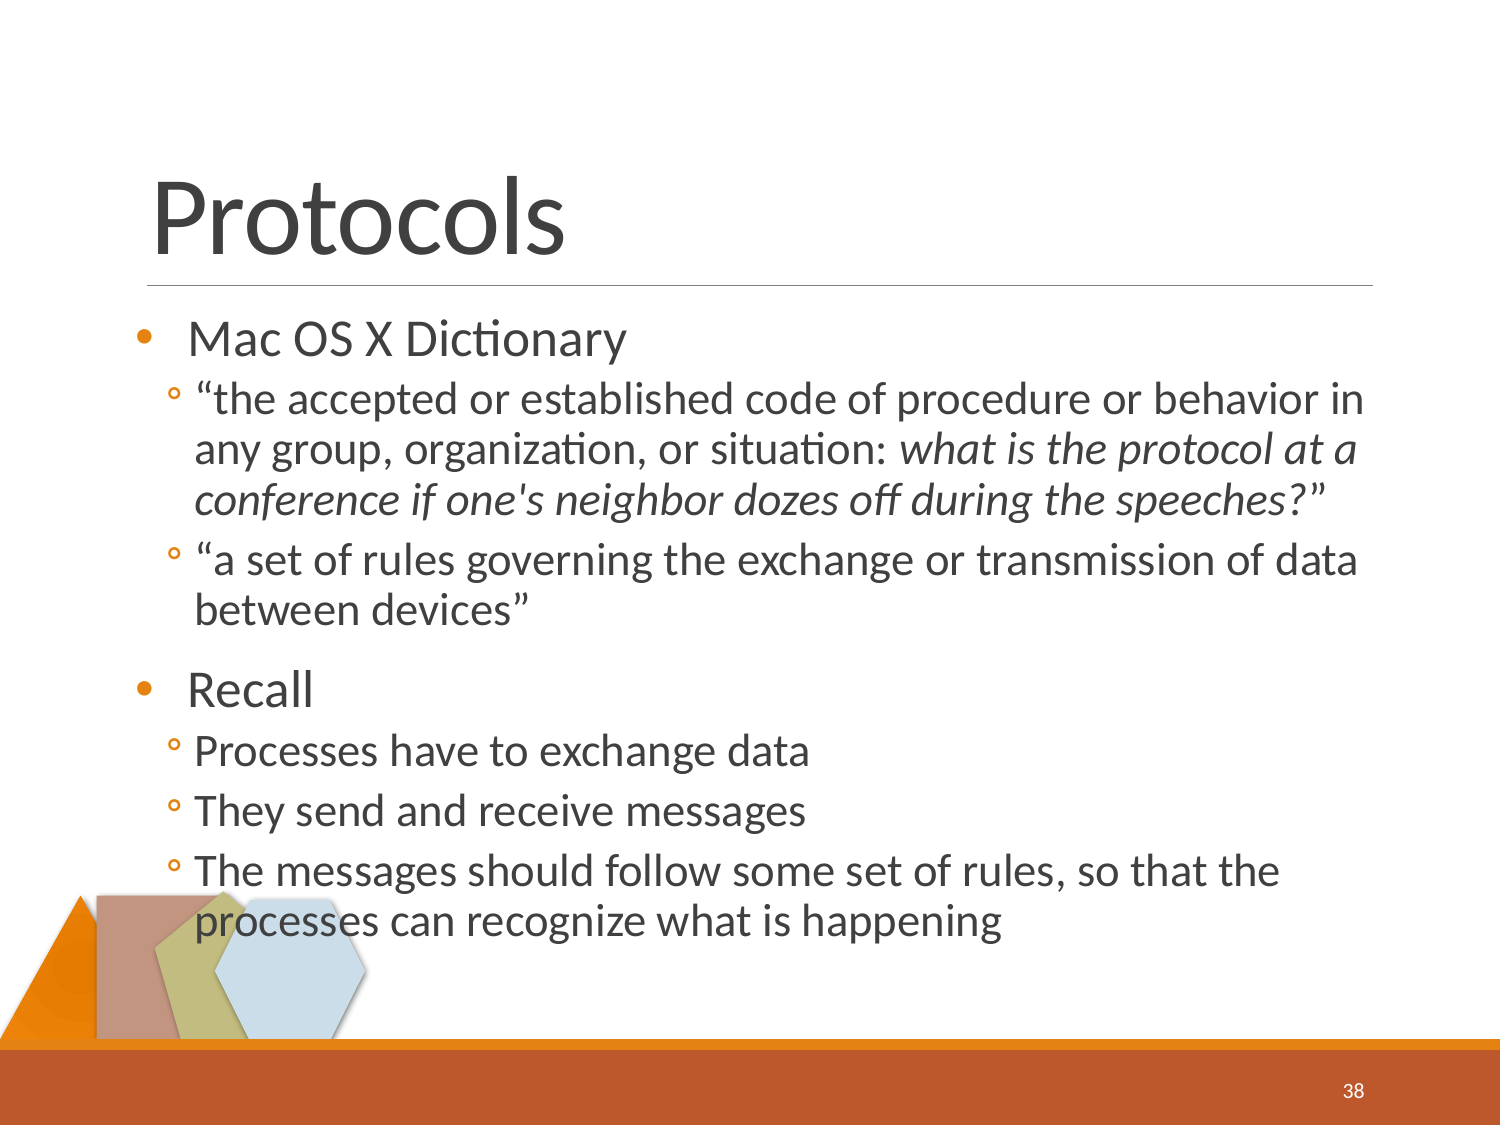

# Protocols
Mac OS X Dictionary
“the accepted or established code of procedure or behavior in any group, organization, or situation: what is the protocol at a conference if one's neighbor dozes off during the speeches?”
“a set of rules governing the exchange or transmission of data between devices”
Recall
Processes have to exchange data
They send and receive messages
The messages should follow some set of rules, so that the processes can recognize what is happening
38